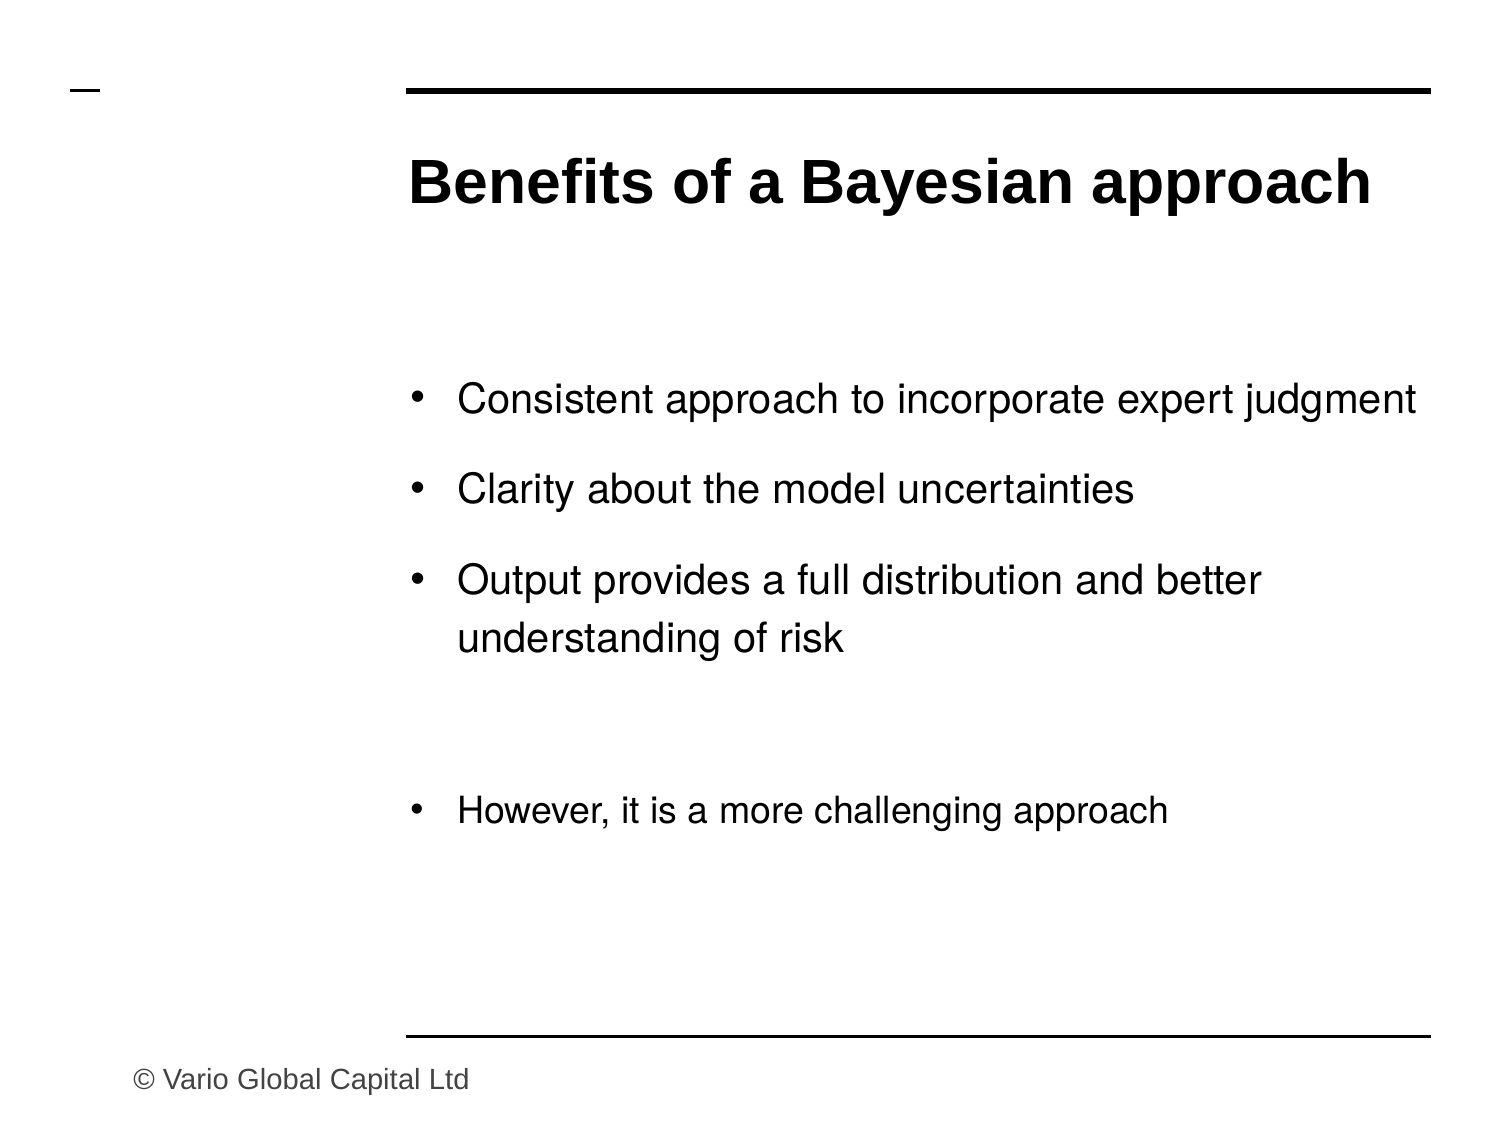

# Benefits of a Bayesian approach
Consistent approach to incorporate expert judgment
Clarity about the model uncertainties
Output provides a full distribution and better understanding of risk

However, it is a more challenging approach

19